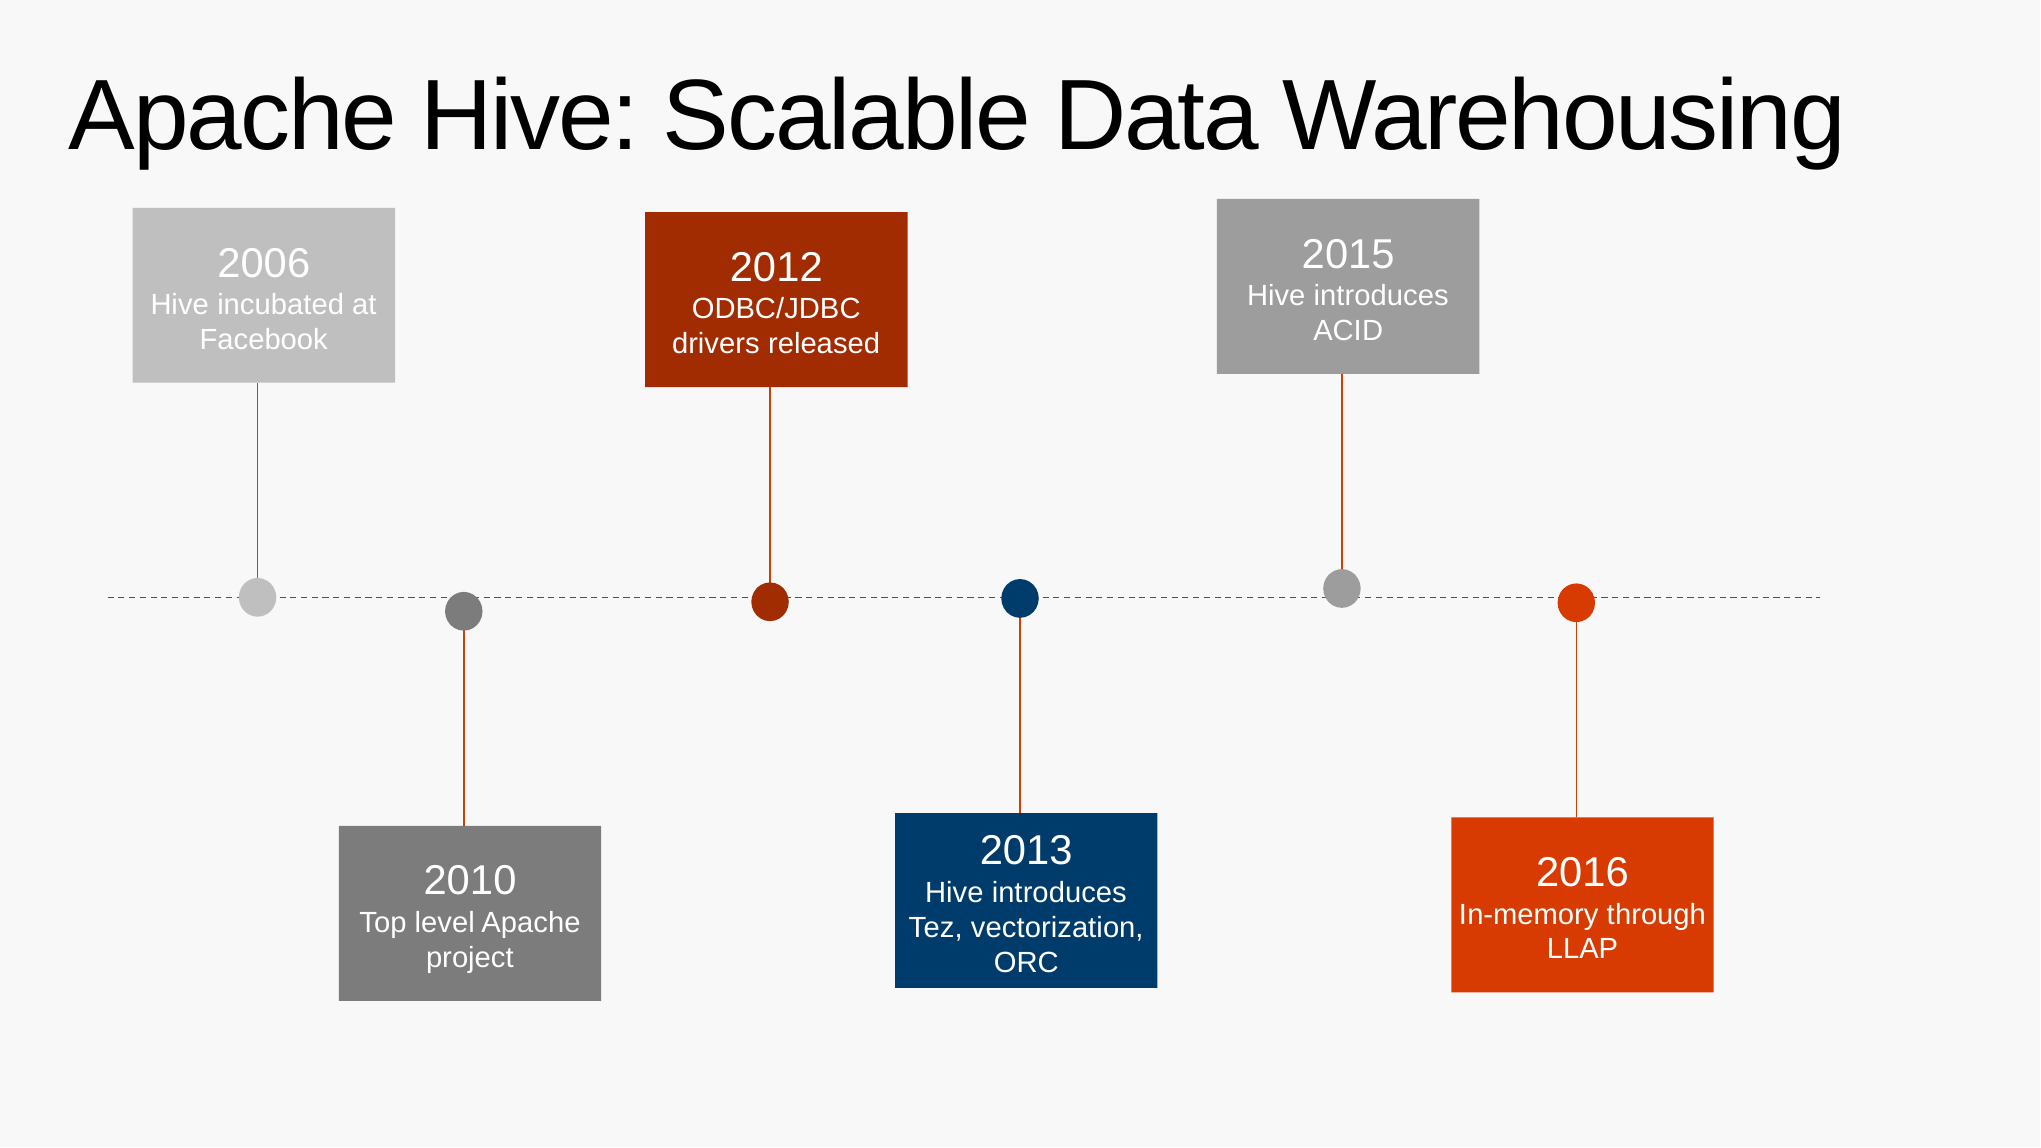

# Apache Hive: Scalable Data Warehousing
2015
Hive introduces ACID
2006
Hive incubated at Facebook
2012
ODBC/JDBC drivers released

2013
Hive introduces Tez, vectorization, ORC
2016
In-memory through LLAP
2010
Top level Apache project